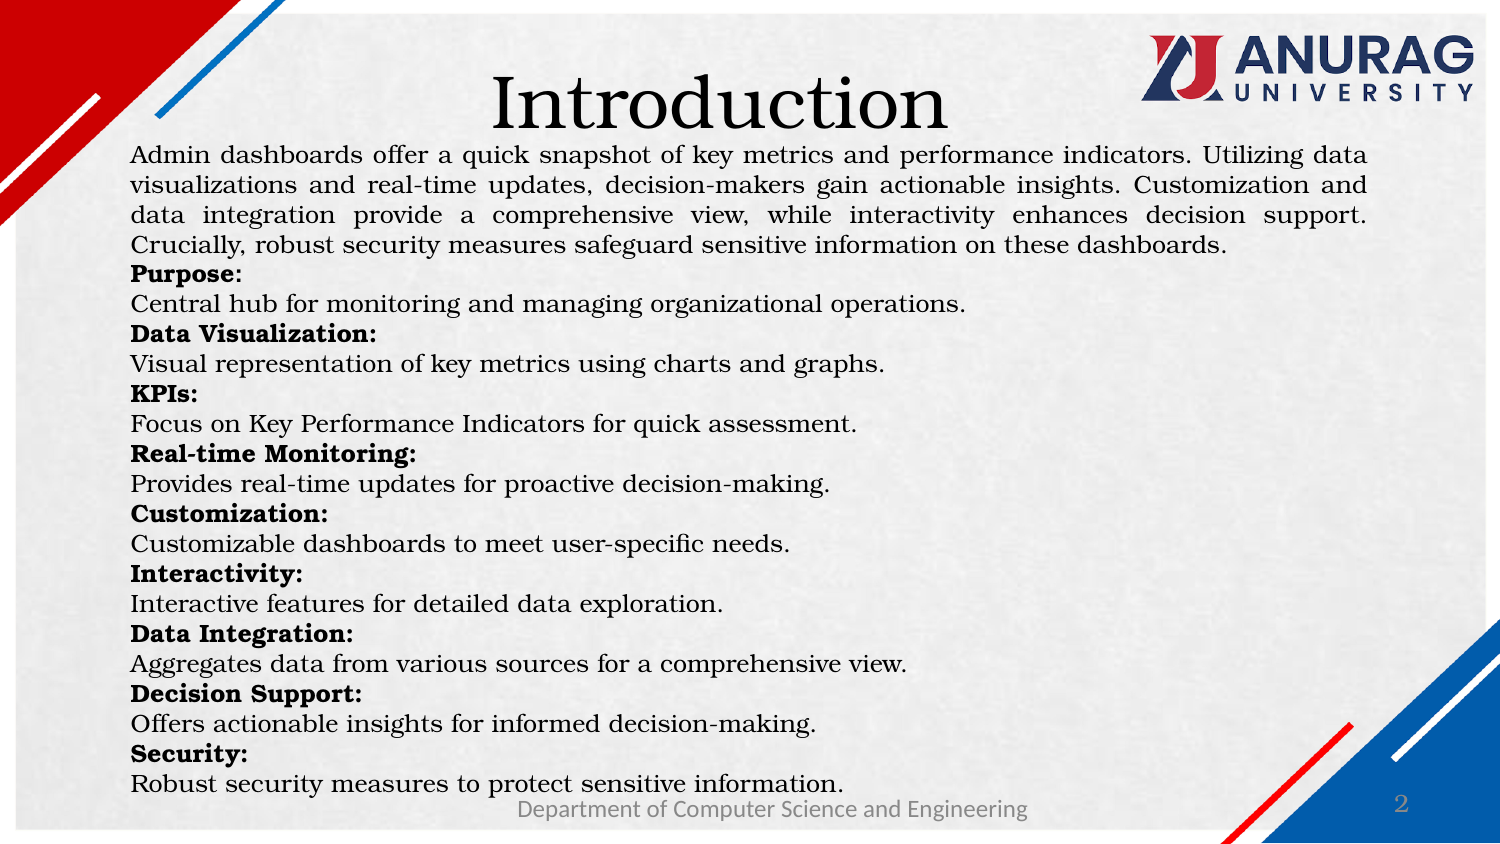

# Introduction
Admin dashboards offer a quick snapshot of key metrics and performance indicators. Utilizing data visualizations and real-time updates, decision-makers gain actionable insights. Customization and data integration provide a comprehensive view, while interactivity enhances decision support. Crucially, robust security measures safeguard sensitive information on these dashboards.
Purpose:
Central hub for monitoring and managing organizational operations.
Data Visualization:
Visual representation of key metrics using charts and graphs.
KPIs:
Focus on Key Performance Indicators for quick assessment.
Real-time Monitoring:
Provides real-time updates for proactive decision-making.
Customization:
Customizable dashboards to meet user-specific needs.
Interactivity:
Interactive features for detailed data exploration.
Data Integration:
Aggregates data from various sources for a comprehensive view.
Decision Support:
Offers actionable insights for informed decision-making.
Security:
Robust security measures to protect sensitive information.

2

Department of Computer Science and Engineering